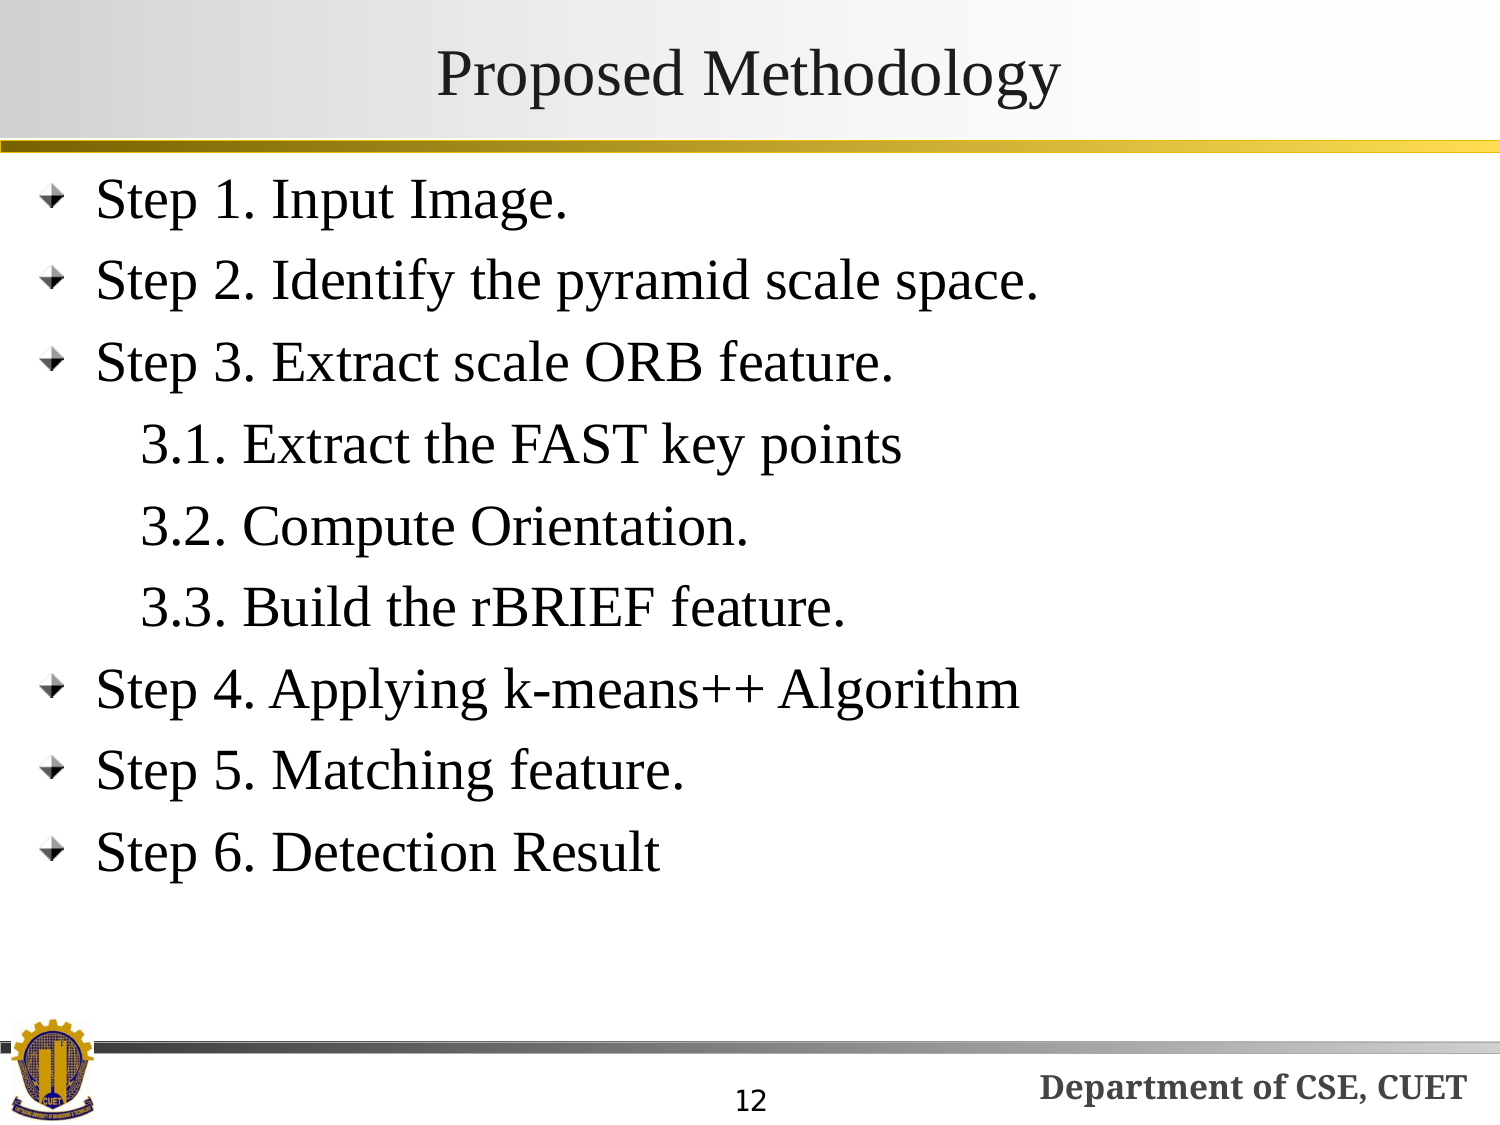

# Proposed Methodology
Step 1. Input Image.
Step 2. Identify the pyramid scale space.
Step 3. Extract scale ORB feature.
       3.1. Extract the FAST key points
       3.2. Compute Orientation.
       3.3. Build the rBRIEF feature.
Step 4. Applying k-means++ Algorithm
Step 5. Matching feature.
Step 6. Detection Result